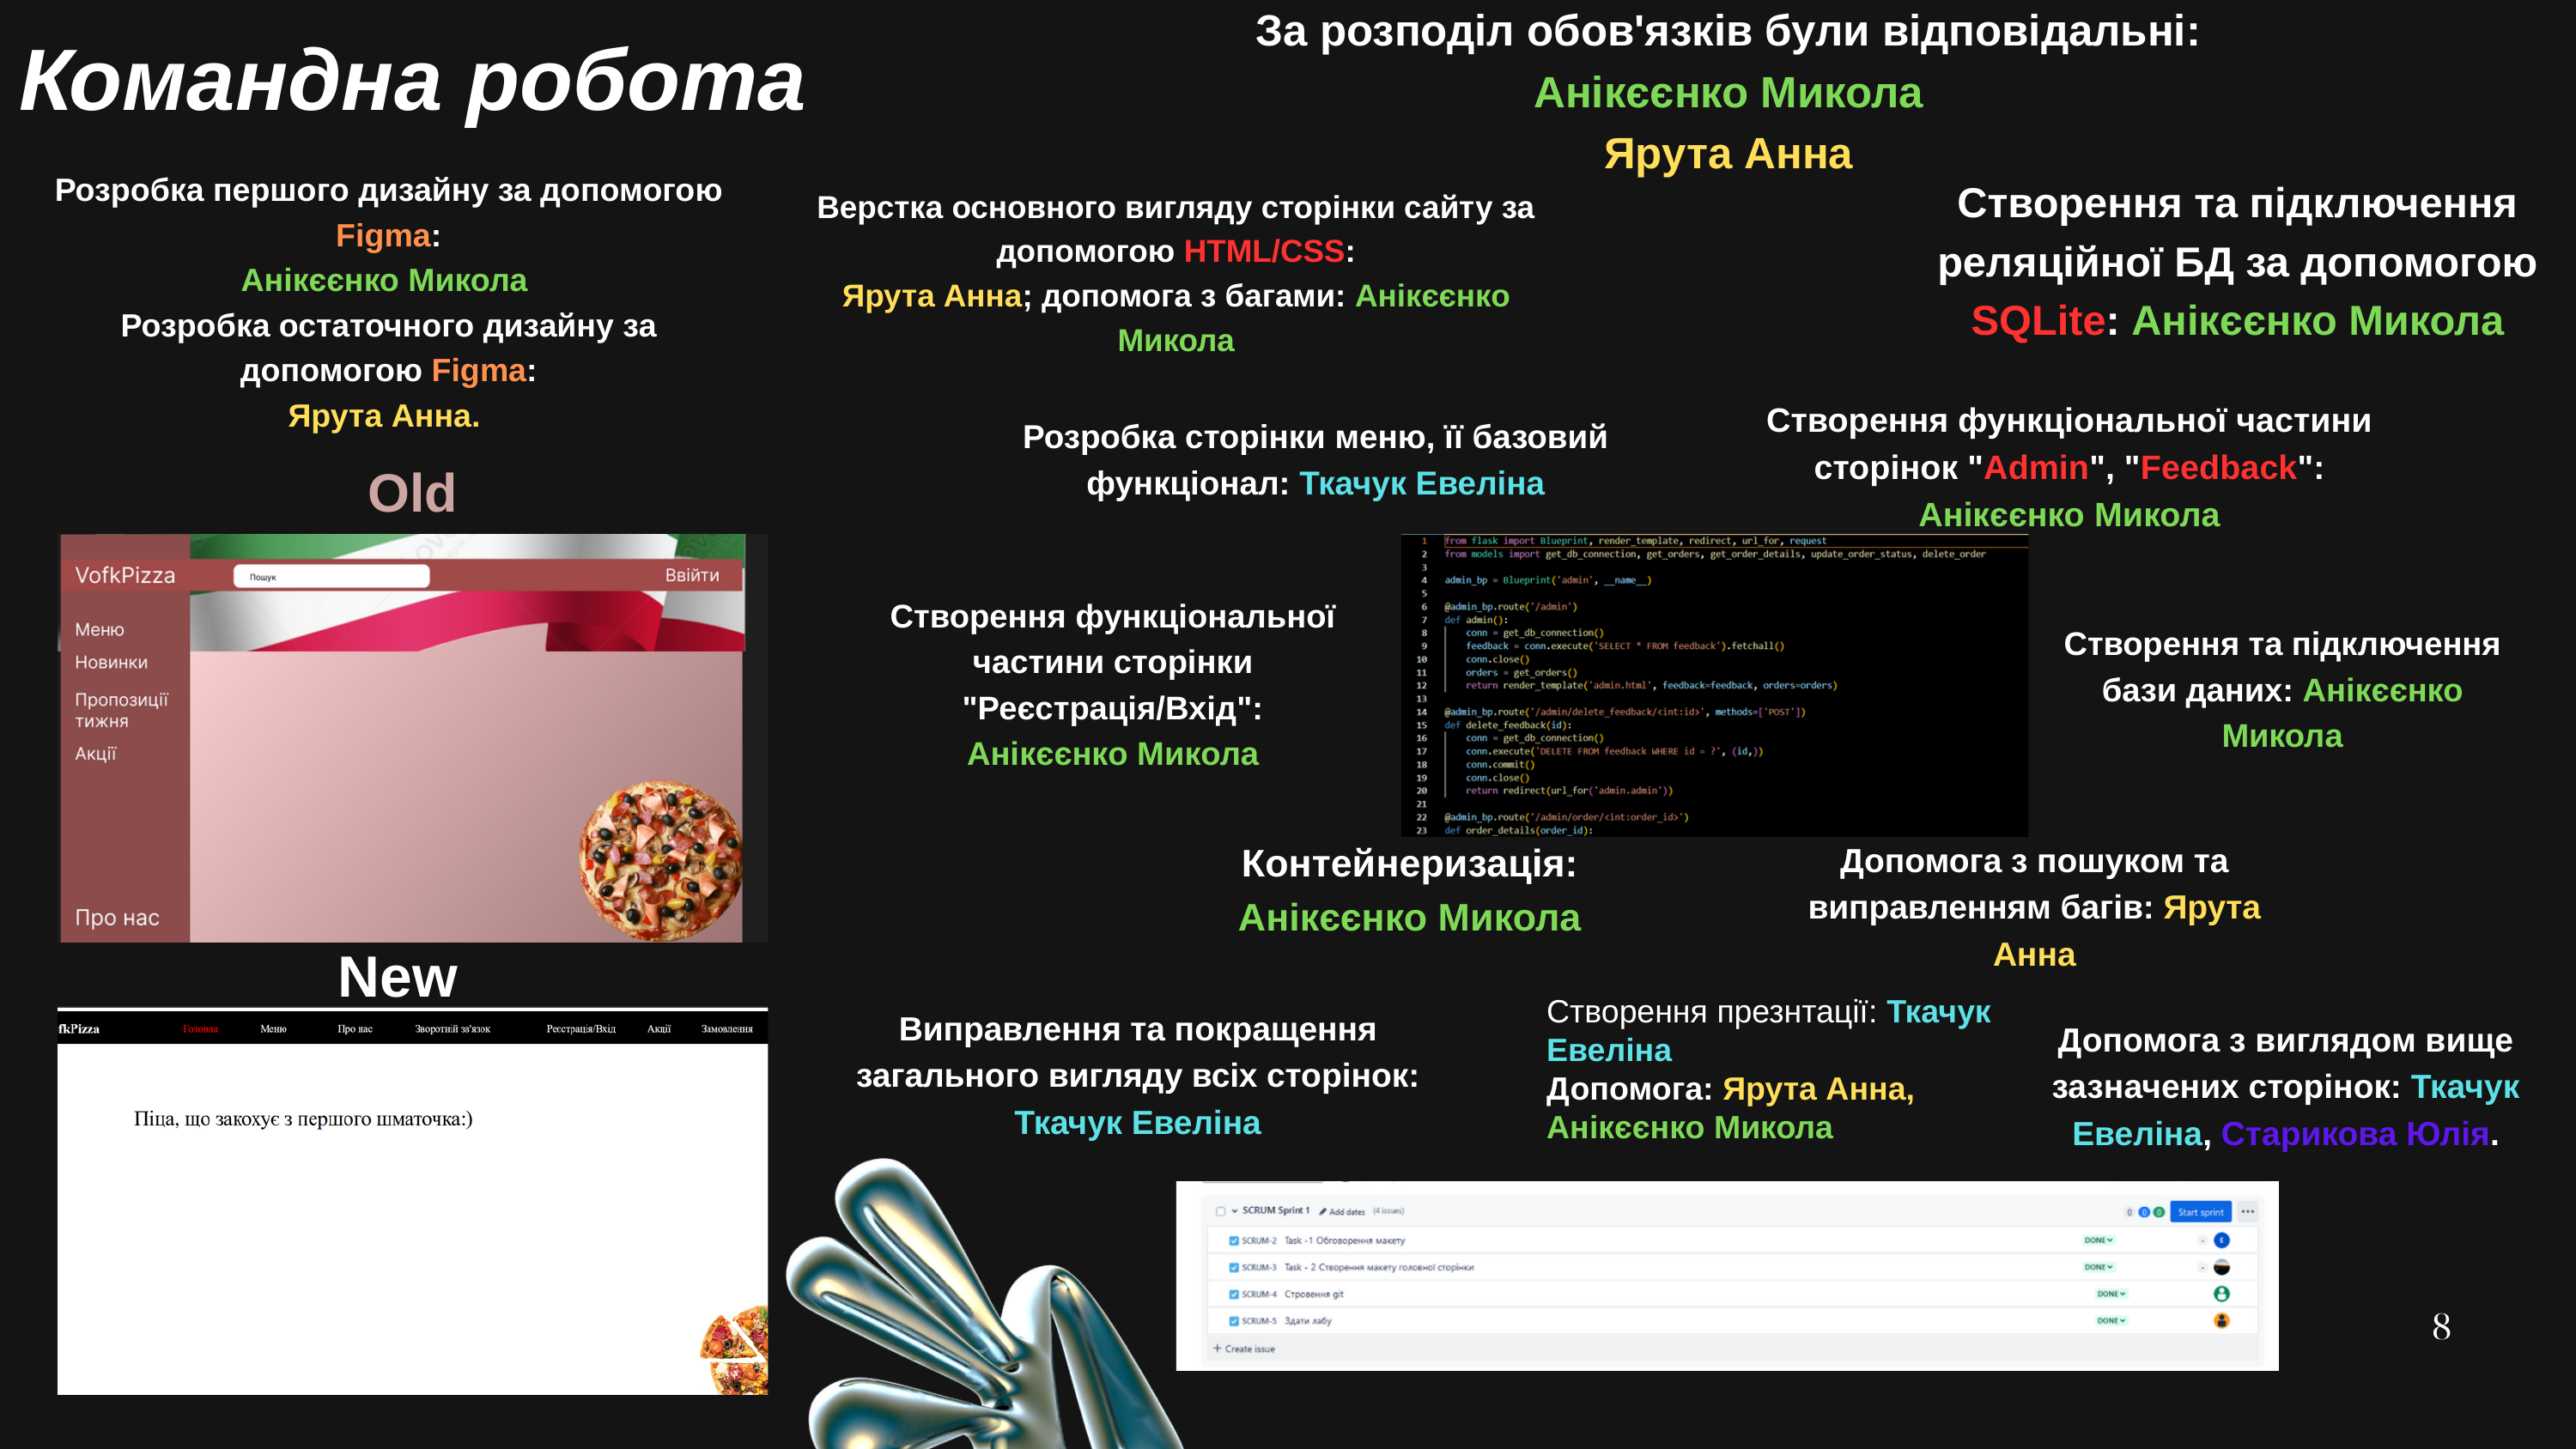

За розподіл обов'язків були відповідальні:
Анікєєнко Микола
Ярута Анна
Командна робота
Розробка першого дизайну за допомогою Figma:
Анікєєнко Микола
Розробка остаточного дизайну за допомогою Figma:
Ярута Анна.
Створення та підключення реляційної БД за допомогою SQLite: Анікєєнко Микола
Верстка основного вигляду сторінки сайту за допомогою HTML/CSS:
Ярута Анна; допомога з багами: Анікєєнко Микола
Створення функціональної частини сторінок "Admin", "Feedback":
Анікєєнко Микола

Розробка сторінки меню, її базовий функціонал: Ткачук Евеліна
Old

Створення функціональної частини сторінки "Реєстрація/Вхід":
Анікєєнко Микола

Створення та підключення бази даних: Анікєєнко Микола
Контейнеризація: Анікєєнко Микола
Допомога з пошуком та виправленням багів: Ярута Анна
New
Створення презнтації: Ткачук Евеліна
Допомога: Ярута Анна, Анікєєнко Микола
Виправлення та покращення загального вигляду всіх сторінок: Ткачук Евеліна

Допомога з виглядом вище зазначених сторінок: Ткачук Евеліна, Старикова Юлія.

8